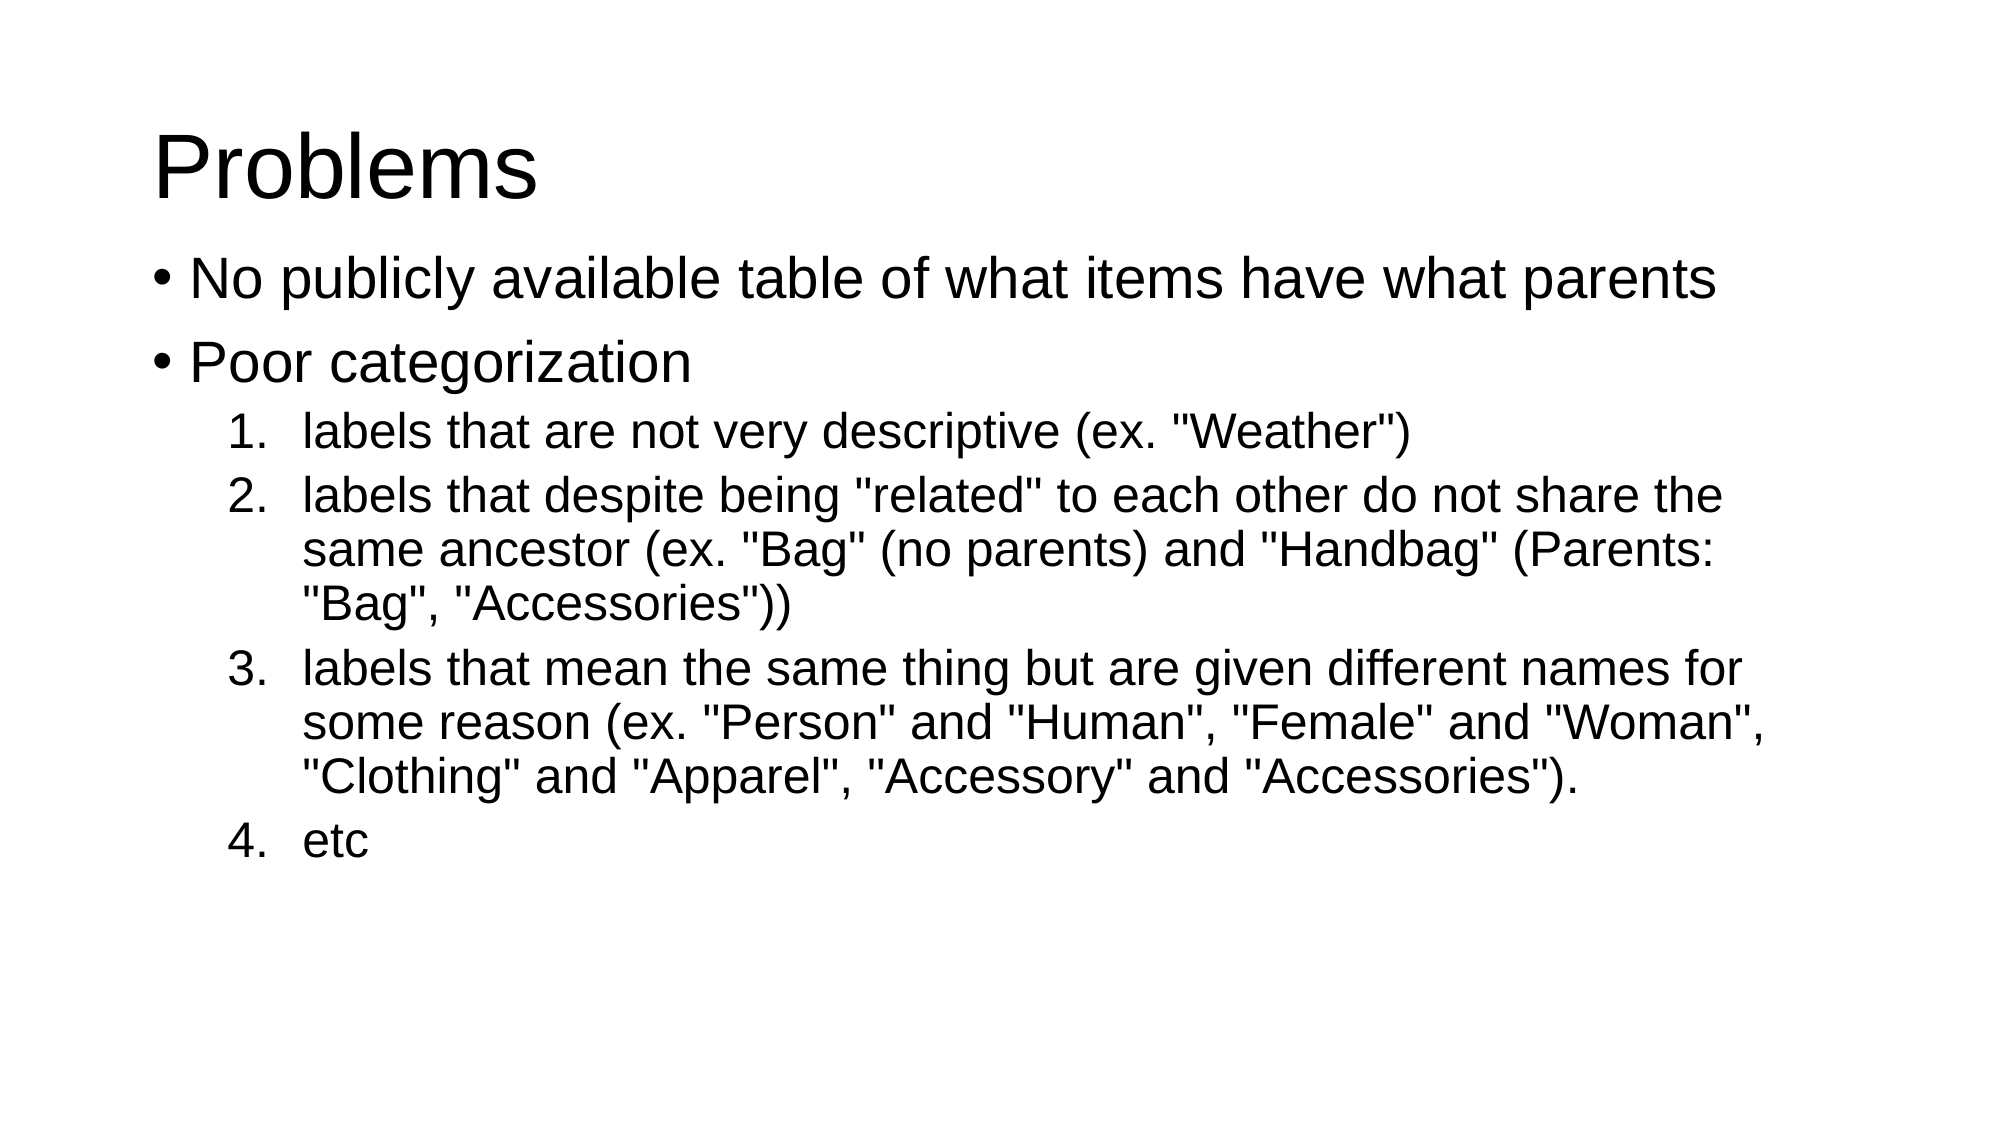

# Problems
No publicly available table of what items have what parents
Poor categorization
labels that are not very descriptive (ex. "Weather")
labels that despite being "related" to each other do not share the same ancestor (ex. "Bag" (no parents) and "Handbag" (Parents: "Bag", "Accessories"))
labels that mean the same thing but are given different names for some reason (ex. "Person" and "Human", "Female" and "Woman", "Clothing" and "Apparel", "Accessory" and "Accessories").
etc